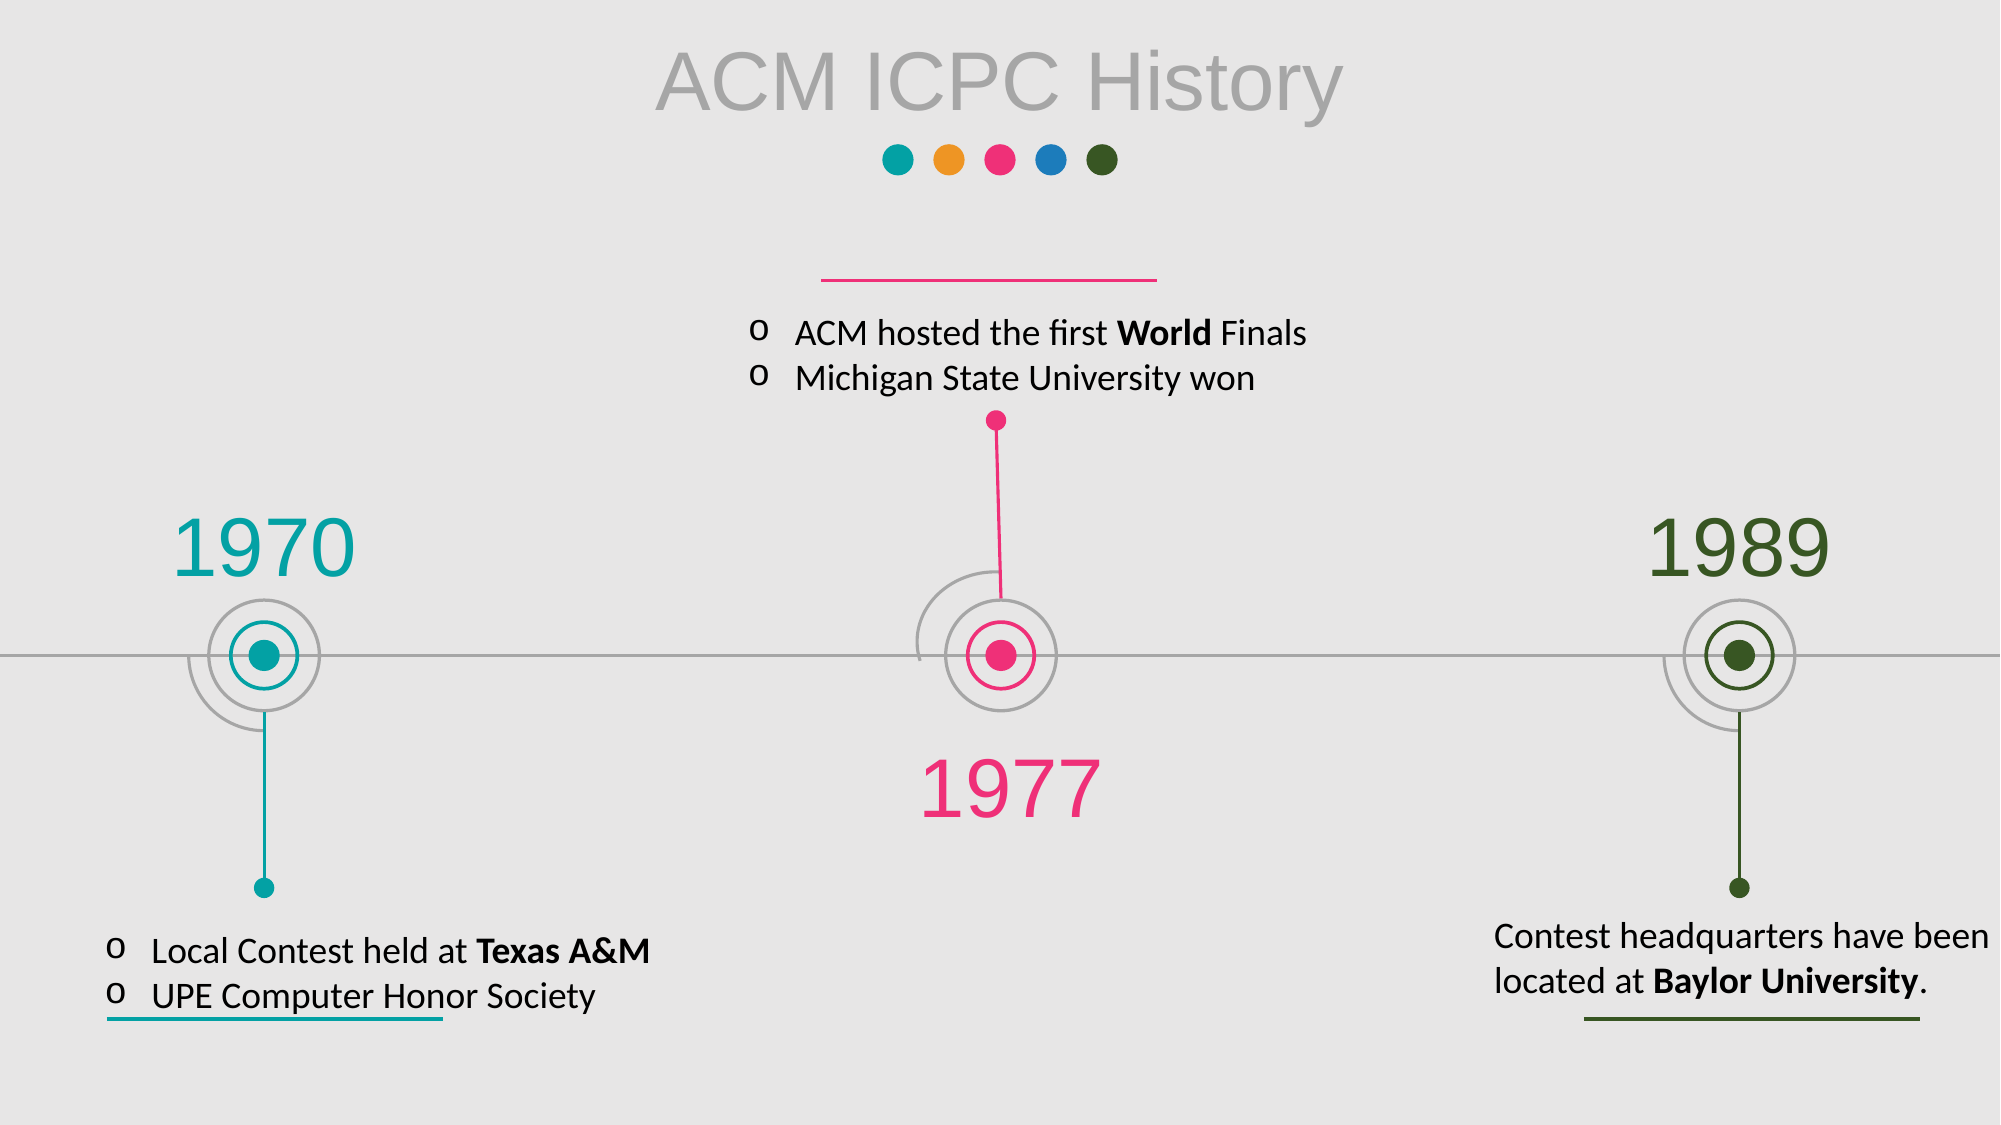

ACM ICPC History

ACM hosted the first World Finals
Michigan State University won

1970
1989

1977

Contest headquarters have been located at Baylor University.

Local Contest held at Texas A&M
UPE Computer Honor Society